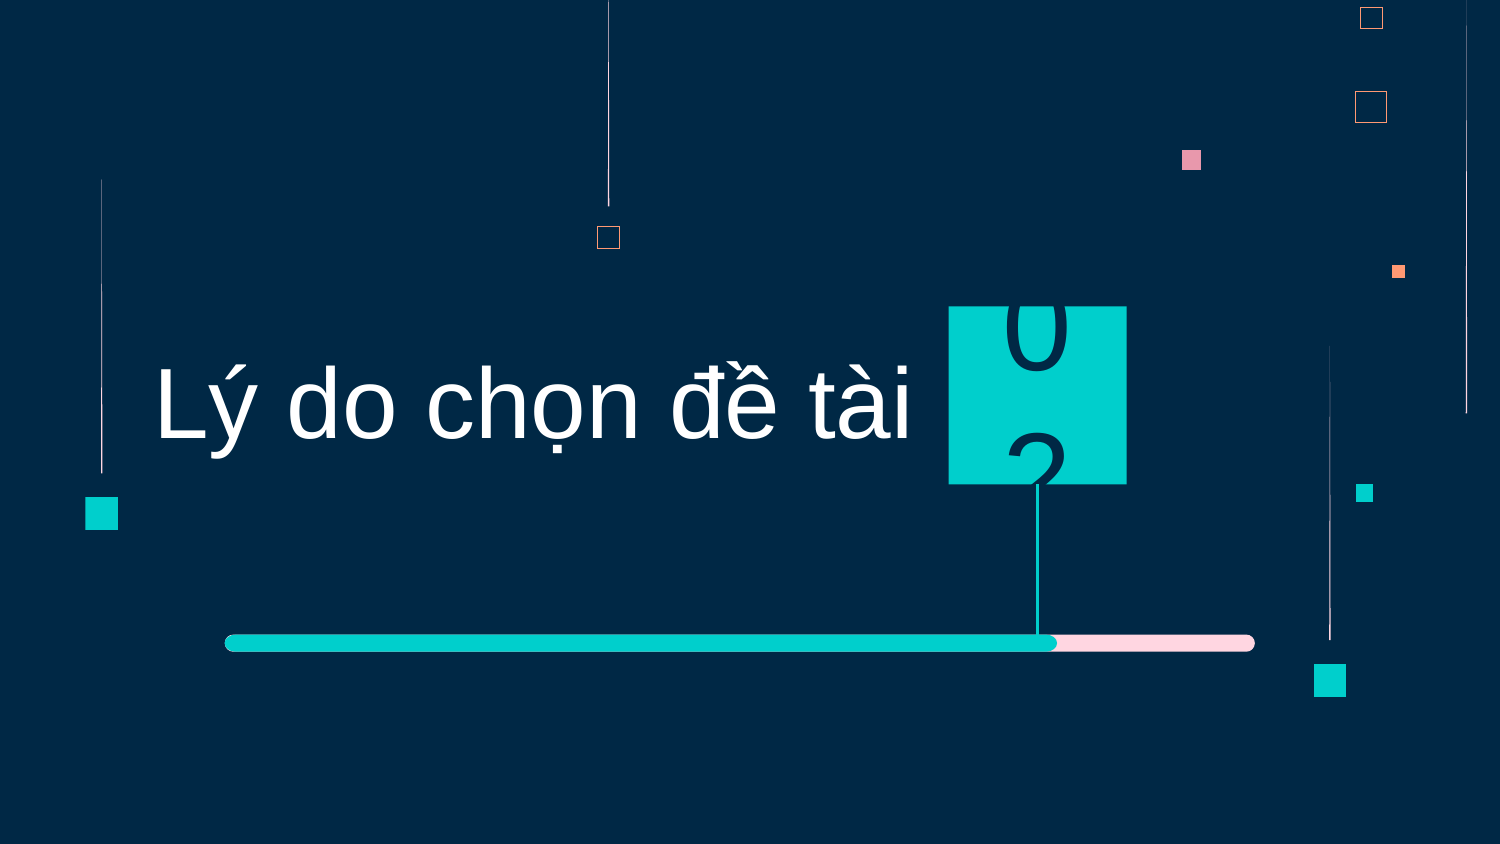

# Lý do chọn đề tài

02